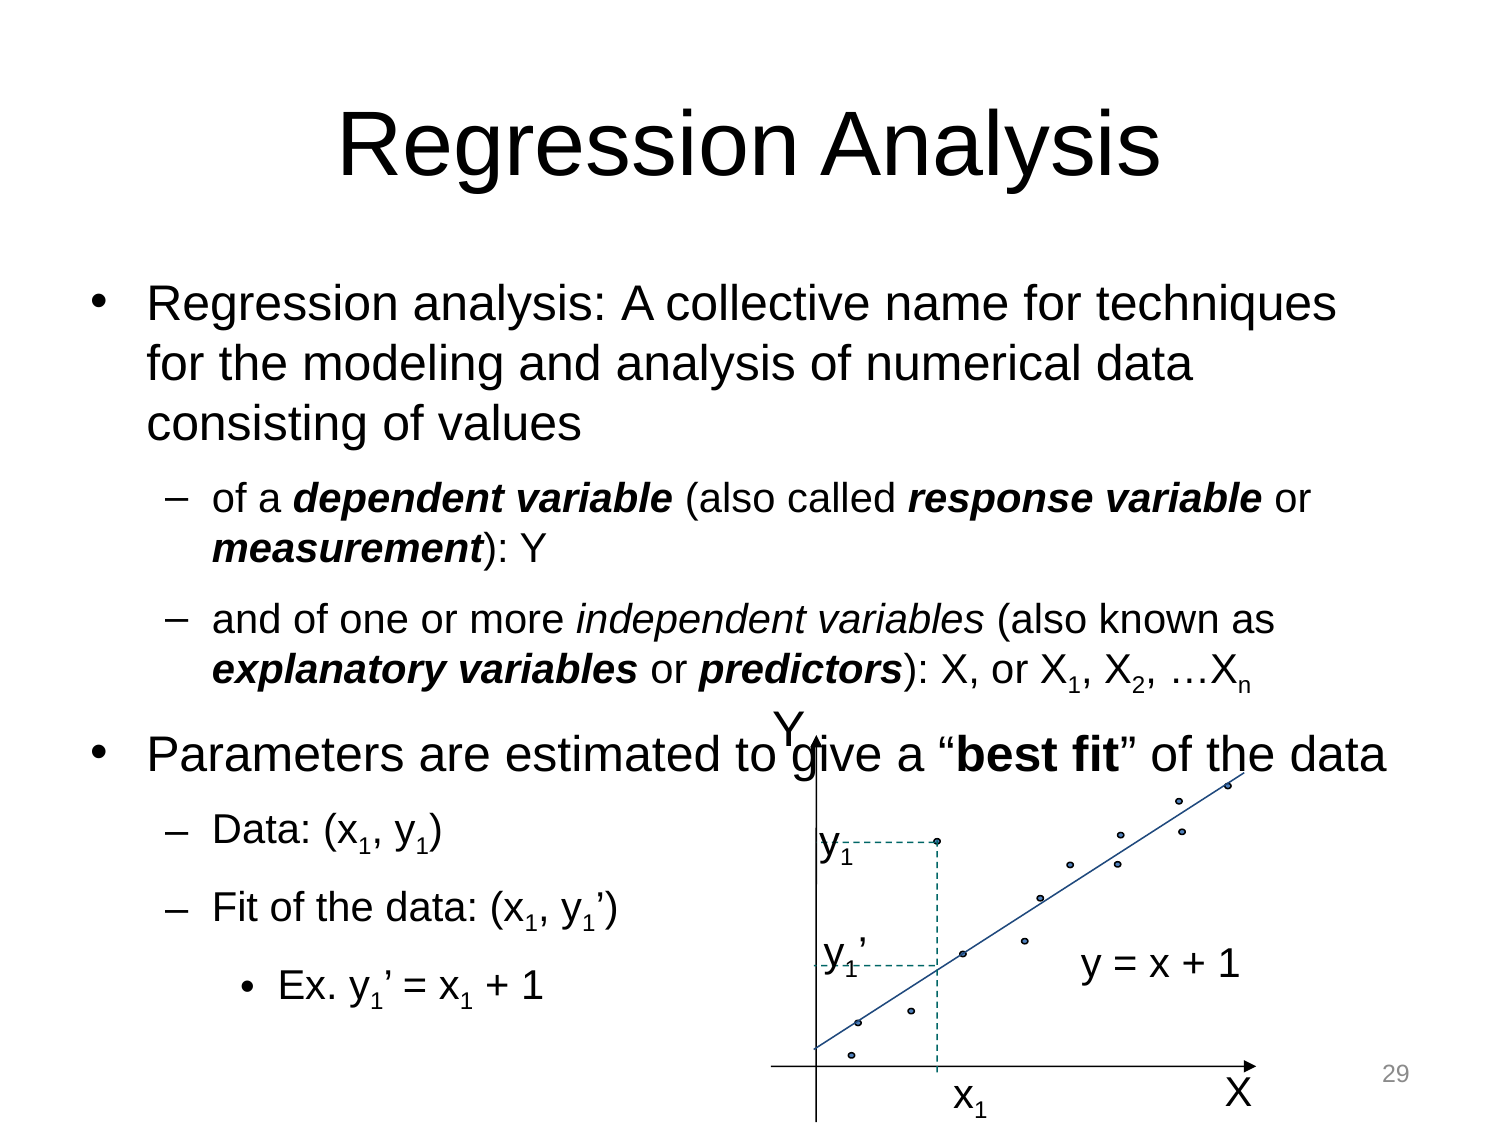

# Regression Analysis
Regression analysis: A collective name for techniques for the modeling and analysis of numerical data consisting of values
of a dependent variable (also called response variable or measurement): Y
and of one or more independent variables (also known as explanatory variables or predictors): X, or X1, X2, …Xn
Parameters are estimated to give a “best fit” of the data
Data: (x1, y1)
Fit of the data: (x1, y1’)
Ex. y1’ = x1 + 1

Y

y1

y1’
y = x + 1

X
x1

29